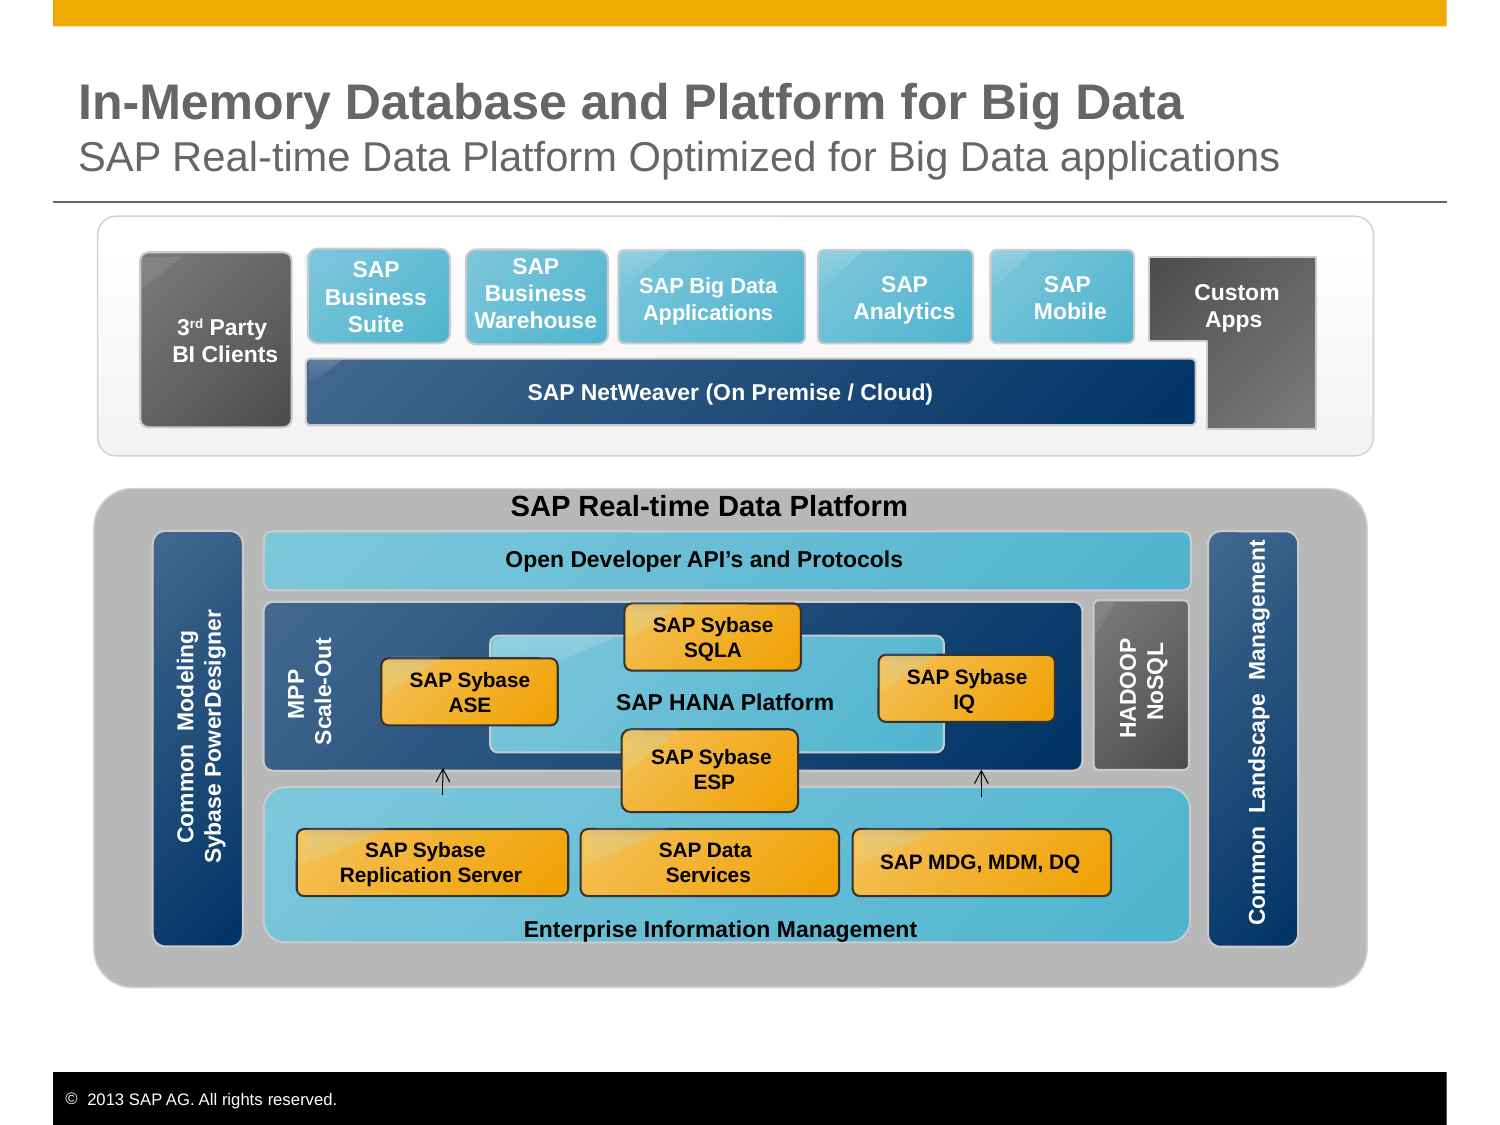

In-Memory Database and Platform for Big Data
SAP Real-time Data Platform Optimized for Big Data applications

SAP Business Warehouse

SAP Analytics

SAP
Mobile

SAP Big Data Applications

SAP Business Suite
3rd Party
BI Clients

Custom Apps

SAP NetWeaver (On Premise / Cloud)

SAP Real-time Data Platform

Open Developer API’s and Protocols

SAP Sybase SQLA

SAP HANA Platform

SAP Sybase IQ

SAP Sybase ASE

HADOOP
 NoSQL
MPP
Scale-Out
Common  Landscape  Management
Common  Modeling
Sybase PowerDesigner

SAP Sybase  ESP

SAP Sybase
Replication Server

SAP Data
Services

SAP MDG, MDM, DQ

Enterprise Information Management